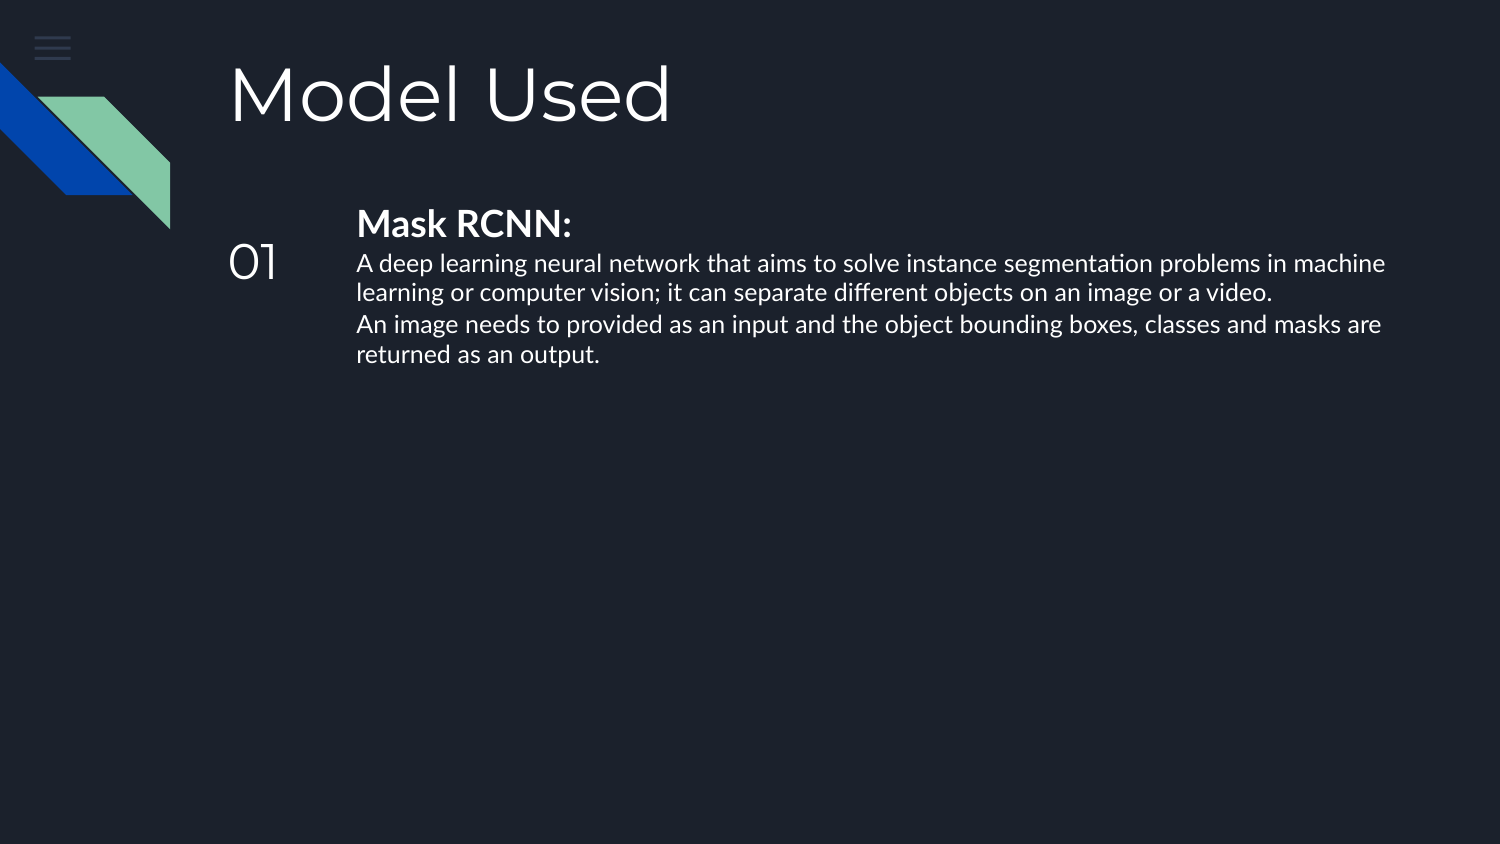

# Model Used
Mask RCNN:
A deep learning neural network that aims to solve instance segmentation problems in machine learning or computer vision; it can separate different objects on an image or a video.
An image needs to provided as an input and the object bounding boxes, classes and masks are returned as an output.
01